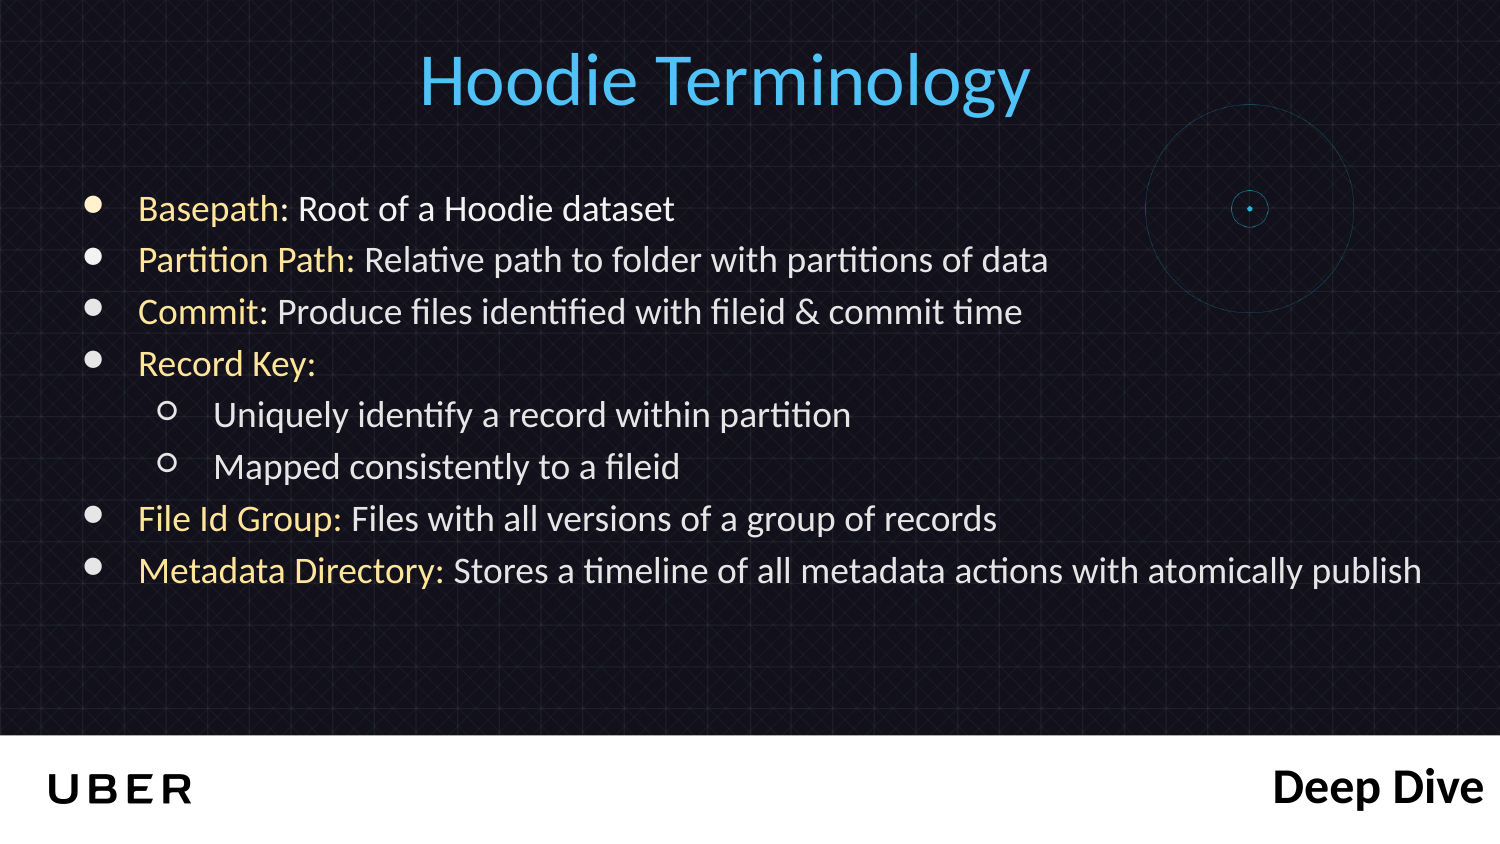

Hoodie Terminology
Basepath: Root of a Hoodie dataset
Partition Path: Relative path to folder with partitions of data
Commit: Produce files identified with fileid & commit time
Record Key:
Uniquely identify a record within partition
Mapped consistently to a fileid
File Id Group: Files with all versions of a group of records
Metadata Directory: Stores a timeline of all metadata actions with atomically publish

Deep Dive